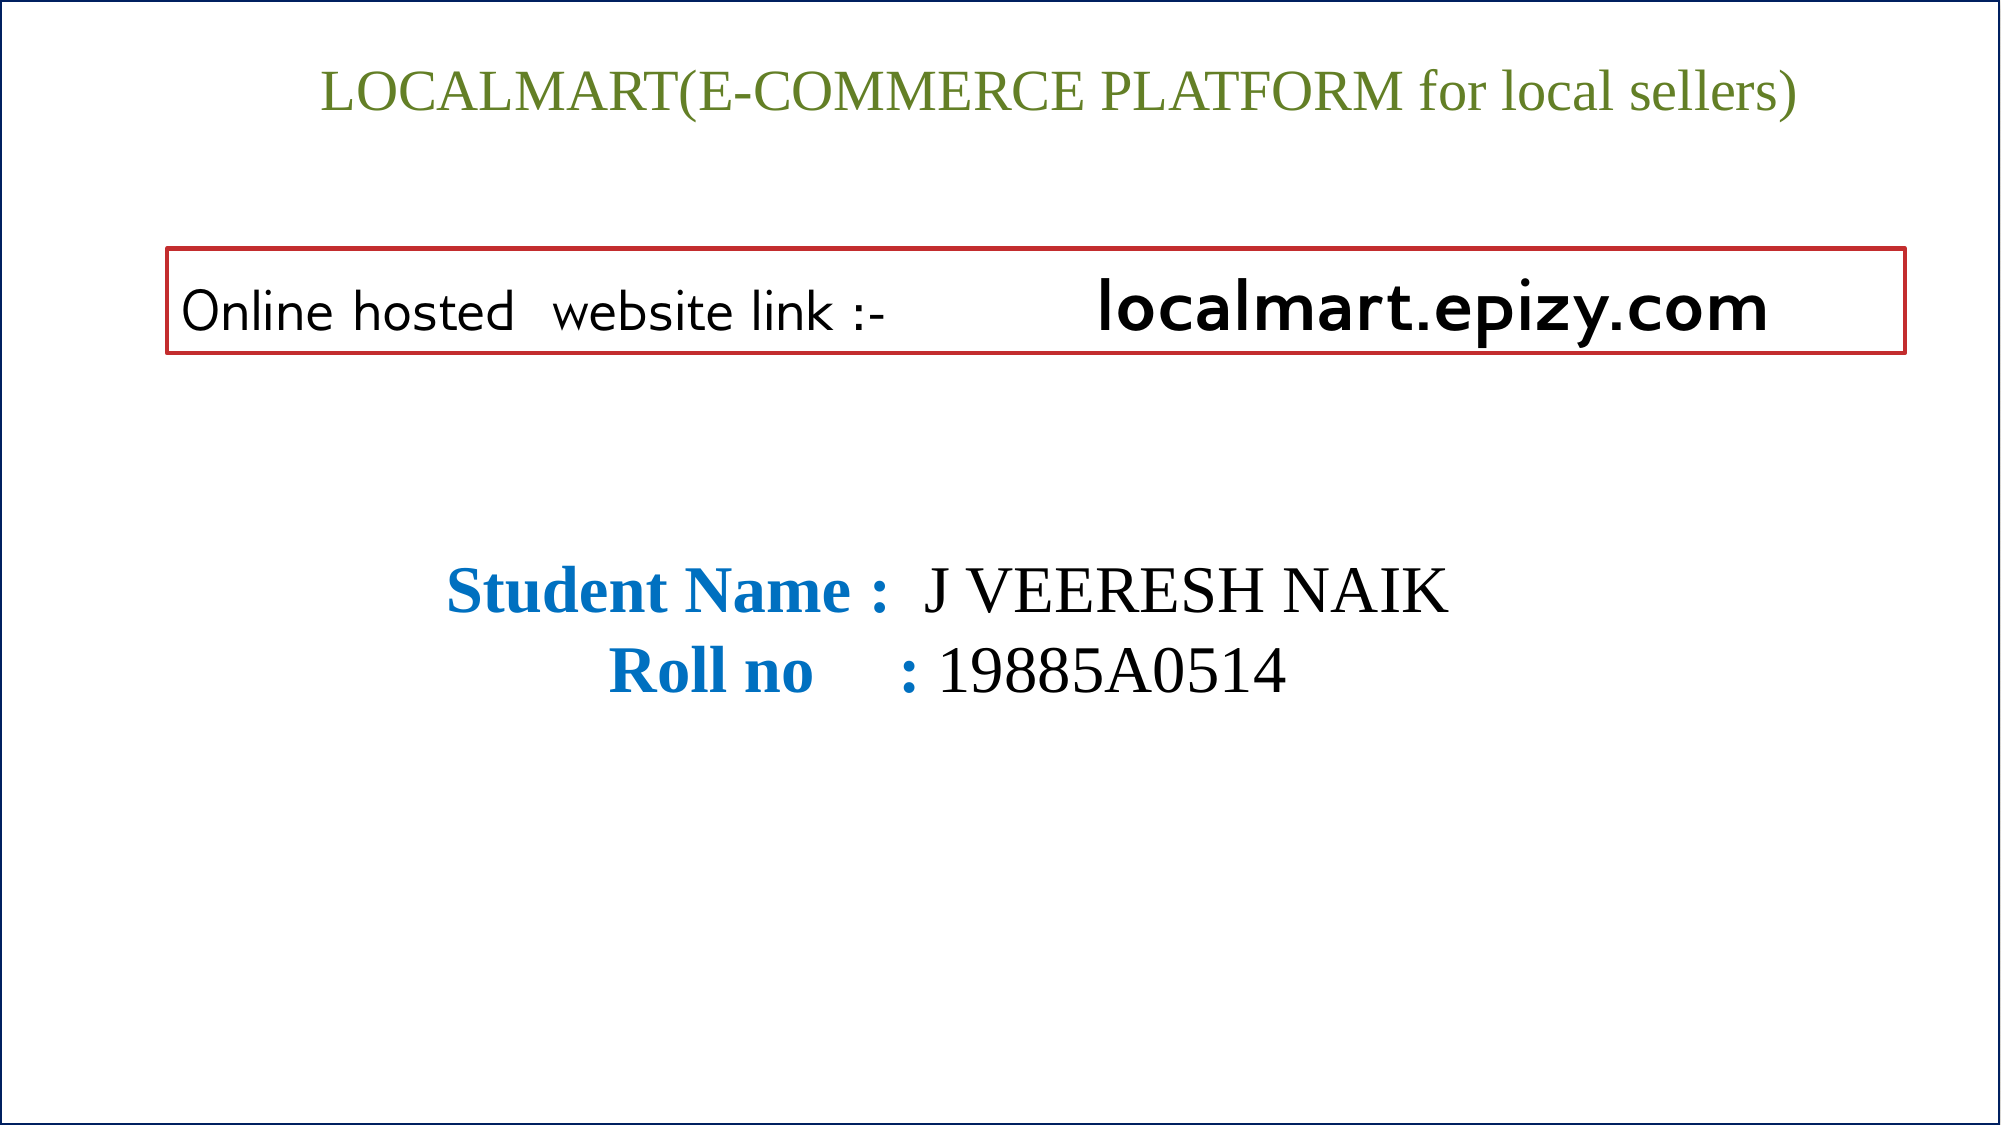

LOCALMART(E-COMMERCE PLATFORM for local sellers)

Online hosted  website link :-           localmart.epizy.com
Student Name :  J VEERESH NAIK
Roll no     : 19885A0514